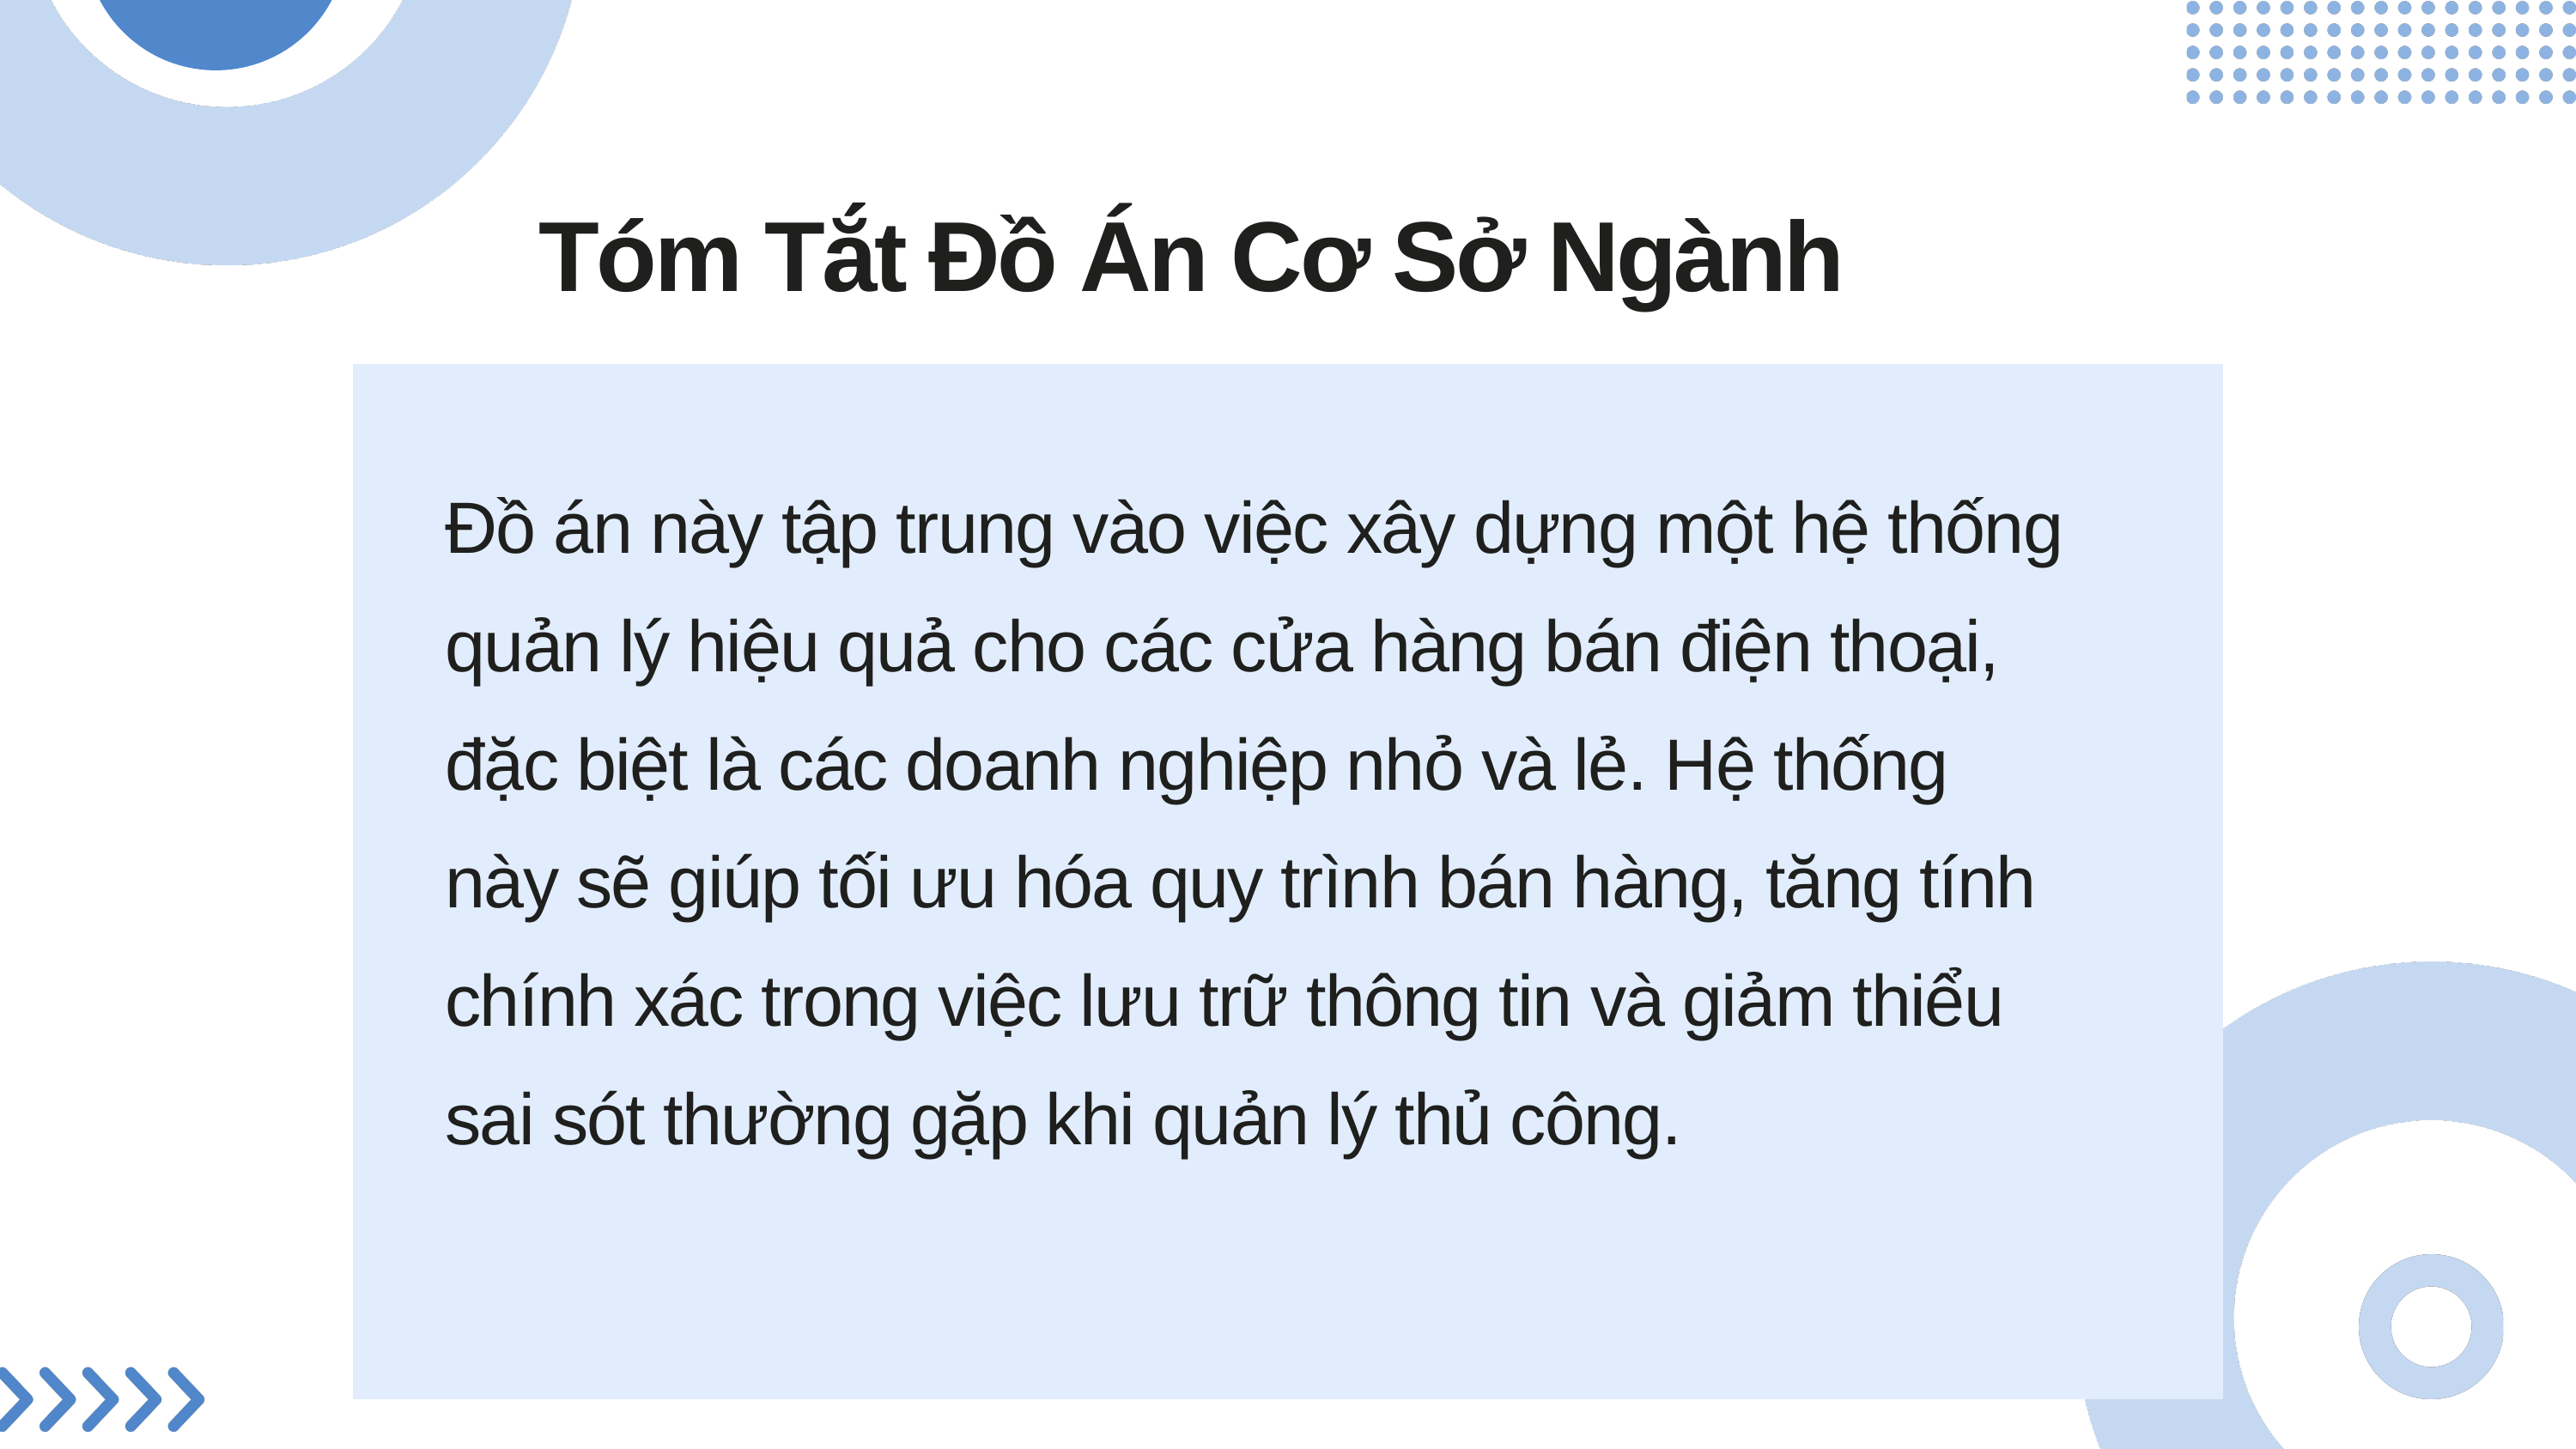

Tóm Tắt Đồ Án Cơ Sở Ngành

Đồ án này tập trung vào việc xây dựng một hệ thống quản lý hiệu quả cho các cửa hàng bán điện thoại, đặc biệt là các doanh nghiệp nhỏ và lẻ. Hệ thống này sẽ giúp tối ưu hóa quy trình bán hàng, tăng tính chính xác trong việc lưu trữ thông tin và giảm thiểu sai sót thường gặp khi quản lý thủ công.